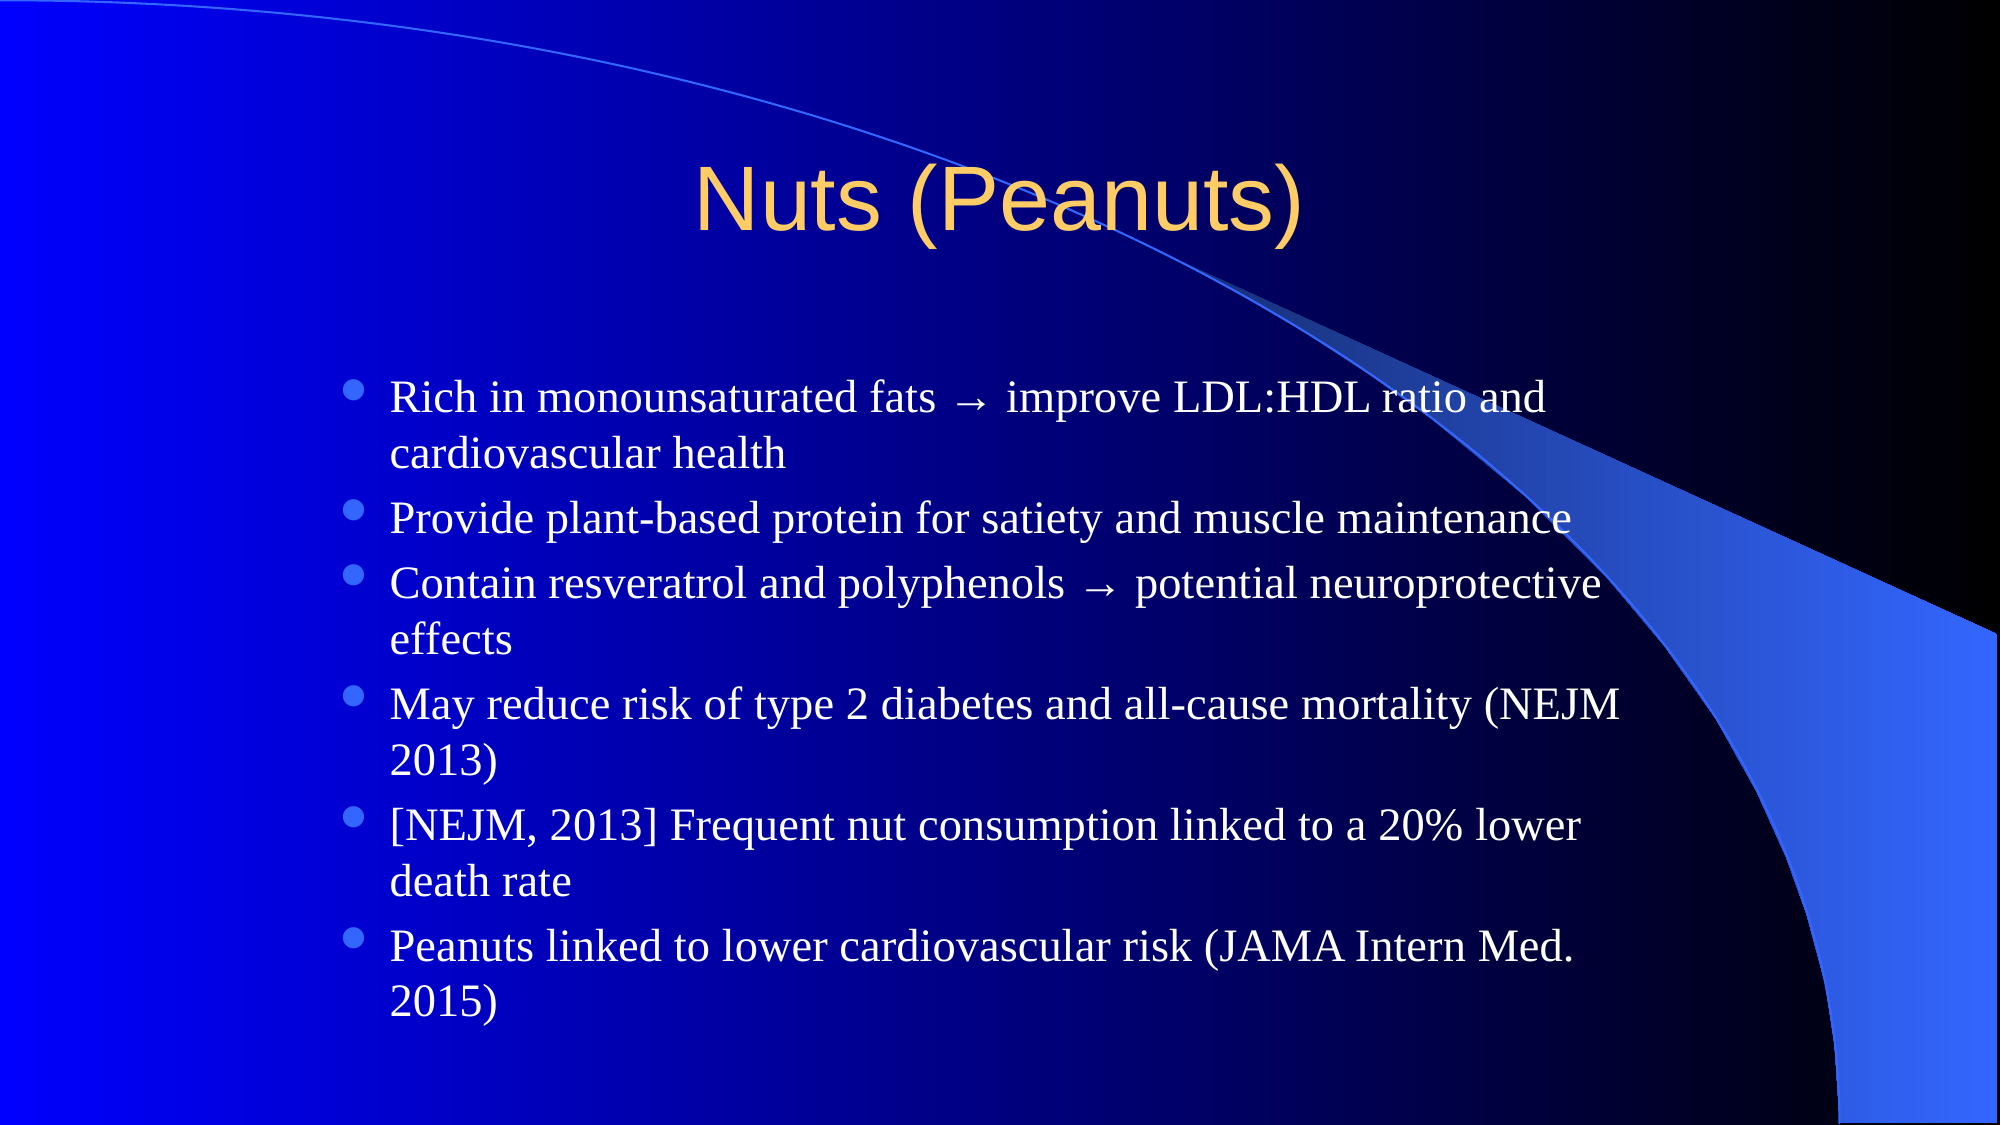

# Nuts (Peanuts)

Rich in monounsaturated fats → improve LDL:HDL ratio and cardiovascular health
Provide plant-based protein for satiety and muscle maintenance
Contain resveratrol and polyphenols → potential neuroprotective effects
May reduce risk of type 2 diabetes and all-cause mortality (NEJM 2013)
[NEJM, 2013] Frequent nut consumption linked to a 20% lower death rate
Peanuts linked to lower cardiovascular risk (JAMA Intern Med. 2015)